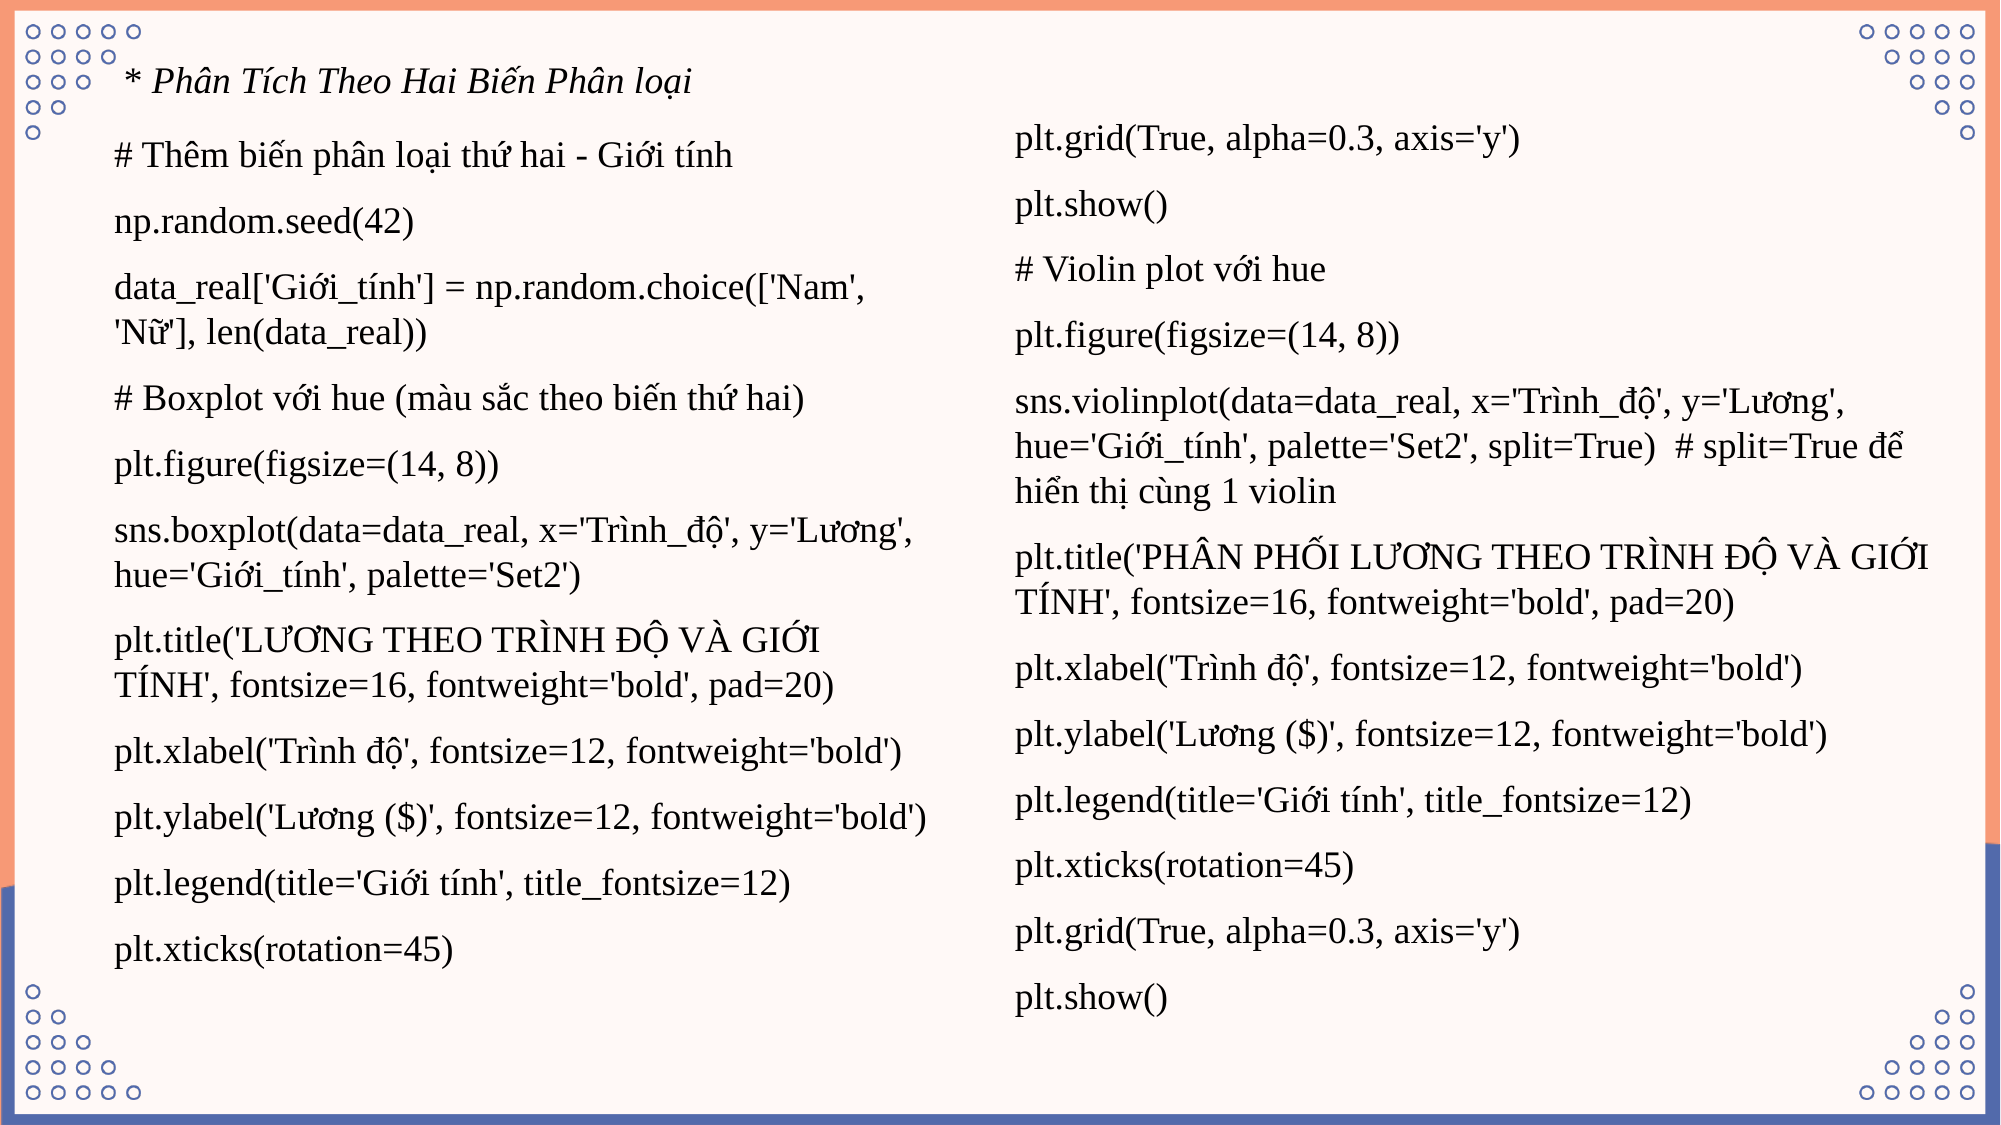

* Phân Tích Theo Hai Biến Phân loại
plt.grid(True, alpha=0.3, axis='y')
plt.show()
# Violin plot với hue
plt.figure(figsize=(14, 8))
sns.violinplot(data=data_real, x='Trình_độ', y='Lương', hue='Giới_tính', palette='Set2', split=True)  # split=True để hiển thị cùng 1 violin
plt.title('PHÂN PHỐI LƯƠNG THEO TRÌNH ĐỘ VÀ GIỚI TÍNH', fontsize=16, fontweight='bold', pad=20)
plt.xlabel('Trình độ', fontsize=12, fontweight='bold')
plt.ylabel('Lương ($)', fontsize=12, fontweight='bold')
plt.legend(title='Giới tính', title_fontsize=12)
plt.xticks(rotation=45)
plt.grid(True, alpha=0.3, axis='y')
plt.show()
# Thêm biến phân loại thứ hai - Giới tính
np.random.seed(42)
data_real['Giới_tính'] = np.random.choice(['Nam', 'Nữ'], len(data_real))
# Boxplot với hue (màu sắc theo biến thứ hai)
plt.figure(figsize=(14, 8))
sns.boxplot(data=data_real, x='Trình_độ', y='Lương', hue='Giới_tính', palette='Set2')
plt.title('LƯƠNG THEO TRÌNH ĐỘ VÀ GIỚI TÍNH', fontsize=16, fontweight='bold', pad=20)
plt.xlabel('Trình độ', fontsize=12, fontweight='bold')
plt.ylabel('Lương ($)', fontsize=12, fontweight='bold')
plt.legend(title='Giới tính', title_fontsize=12)
plt.xticks(rotation=45)